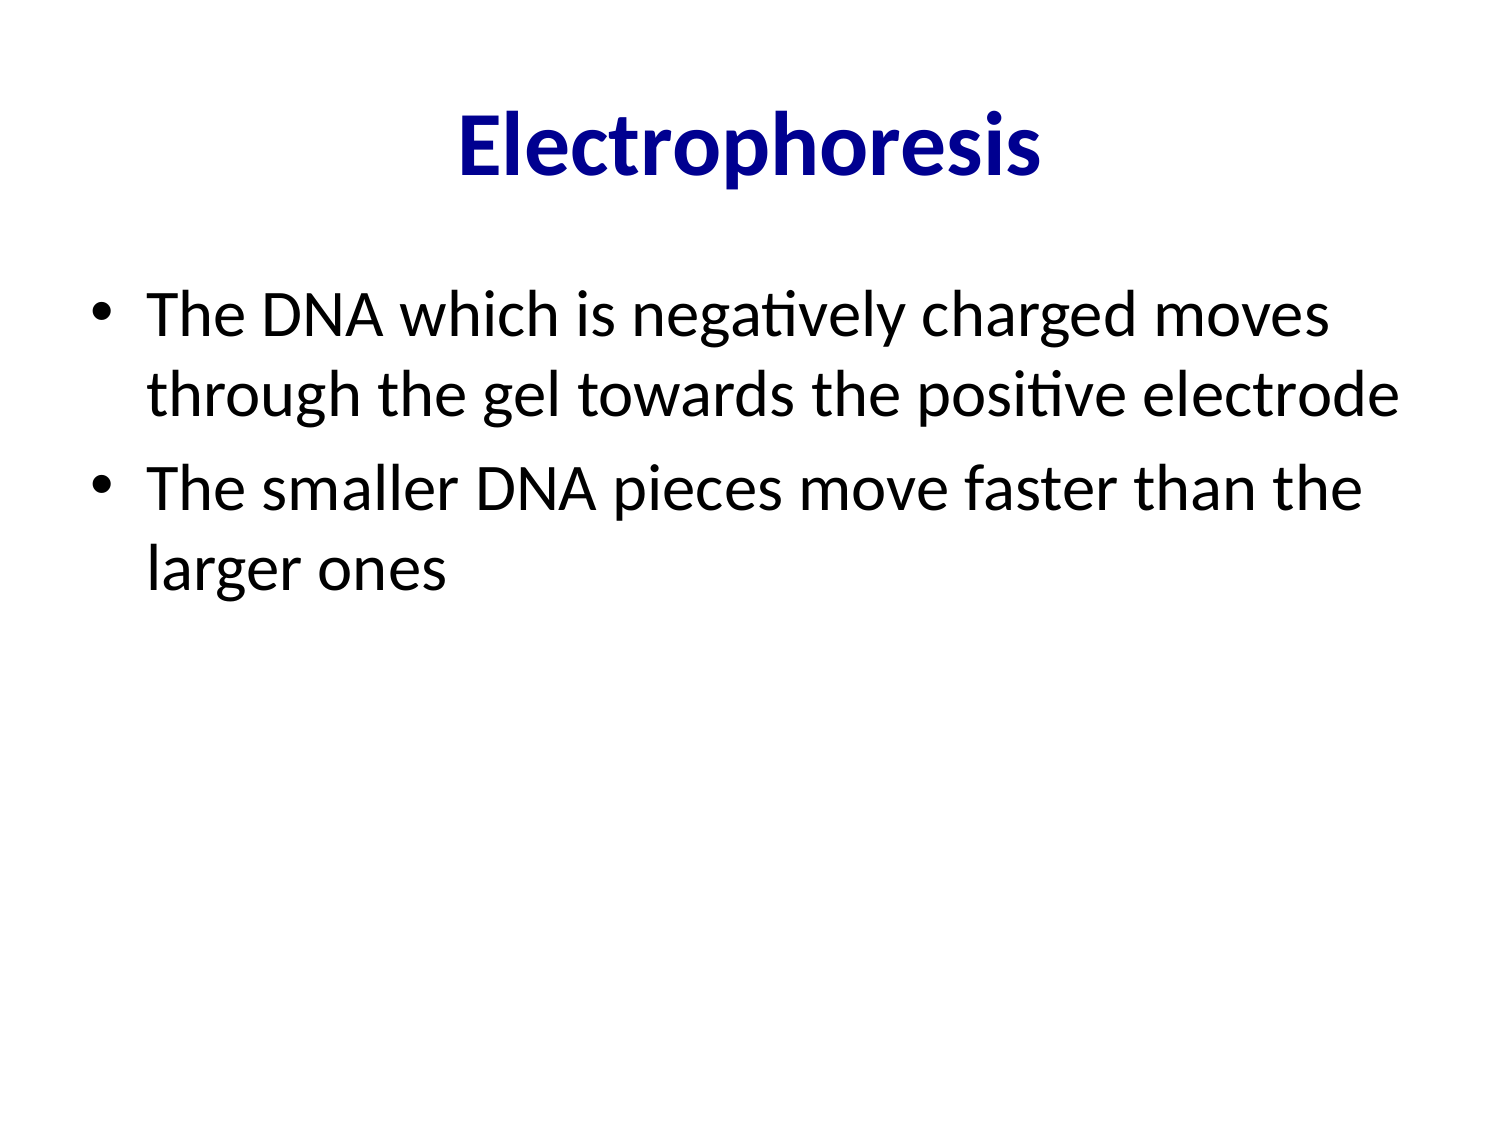

# Electrophoresis
The DNA which is negatively charged moves through the gel towards the positive electrode
The smaller DNA pieces move faster than the larger ones